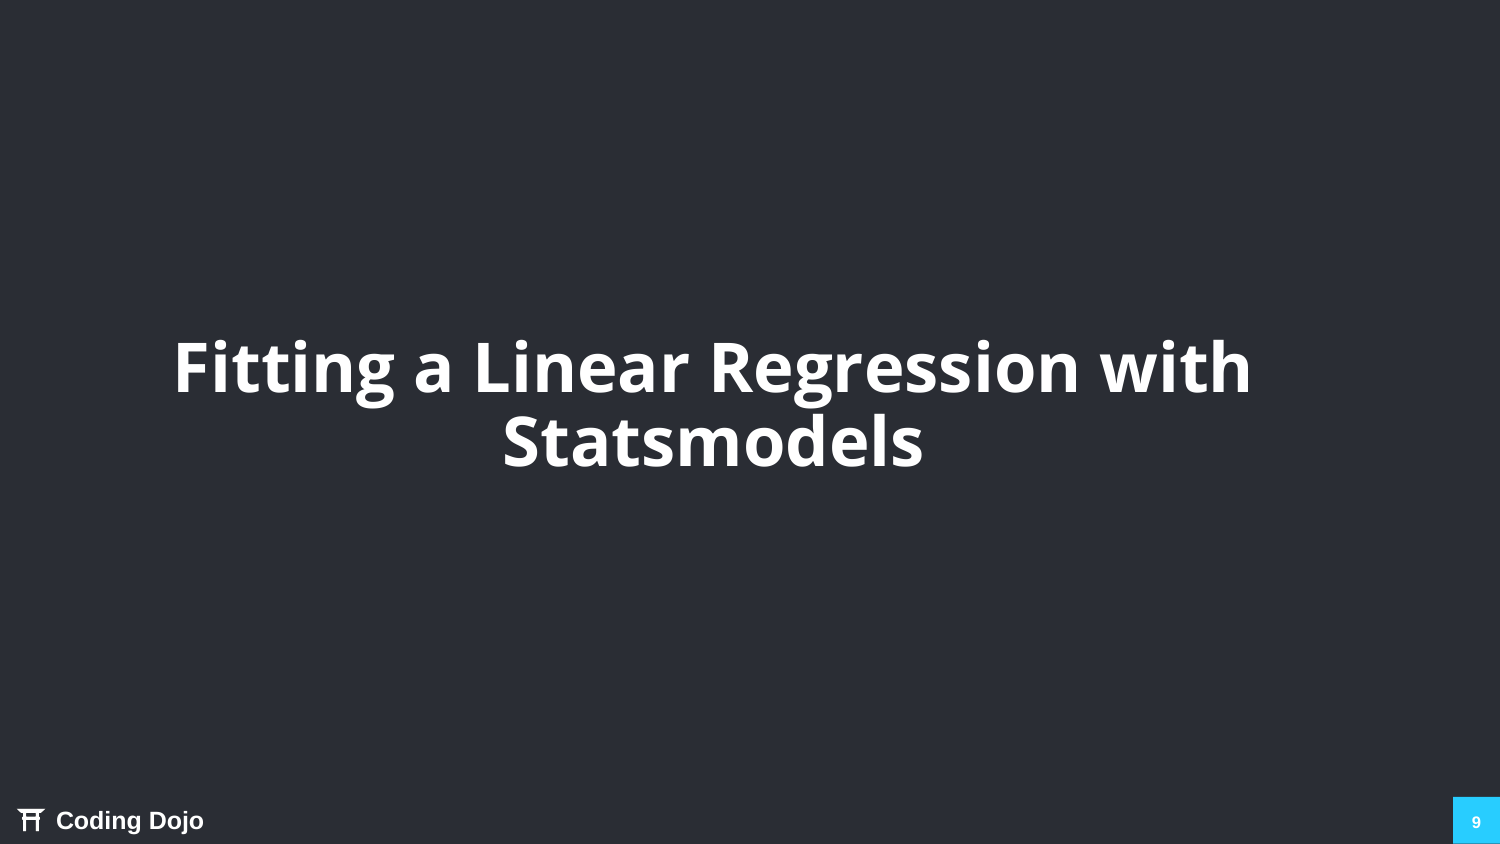

# Fitting a Linear Regression with Statsmodels